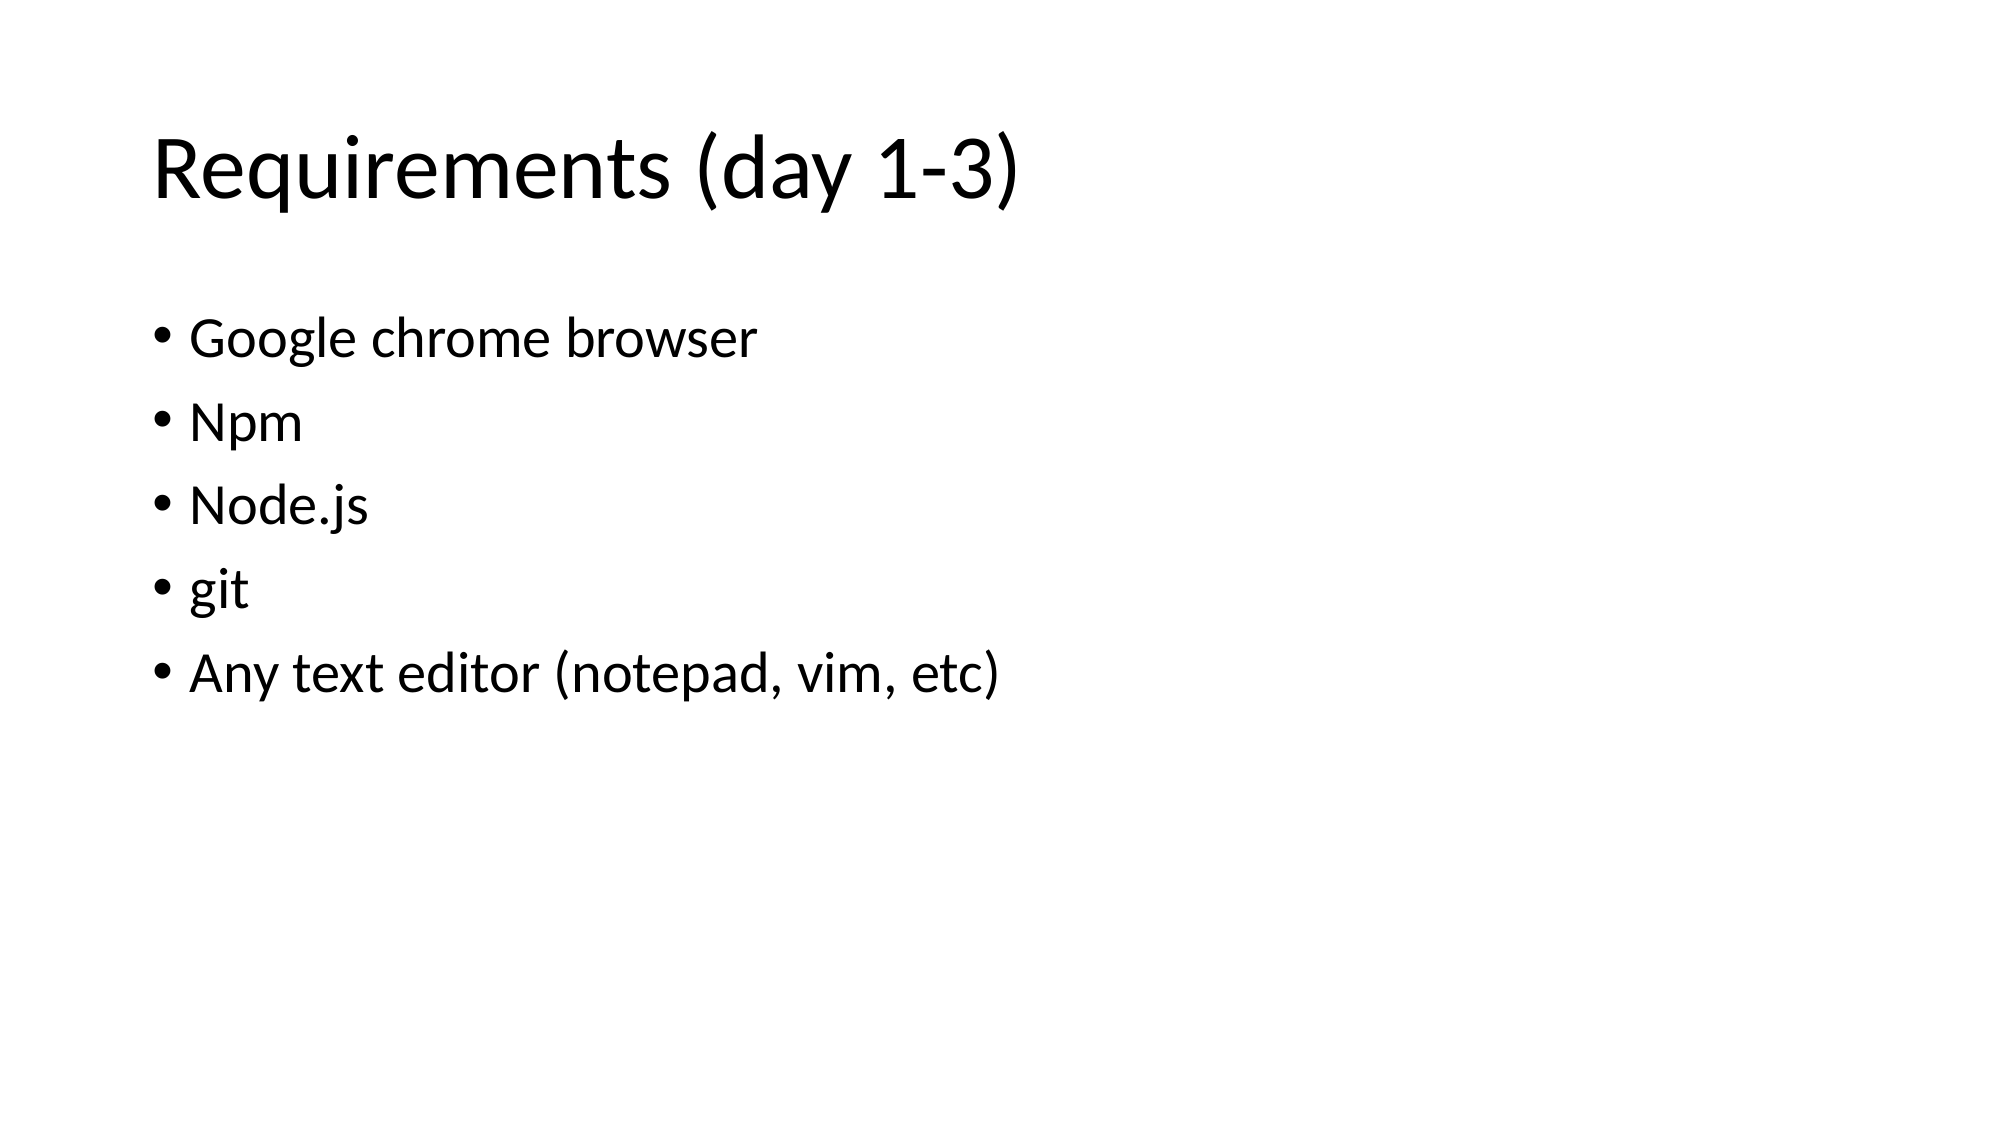

# Requirements (day 1-3)
Google chrome browser
Npm
Node.js
git
Any text editor (notepad, vim, etc)